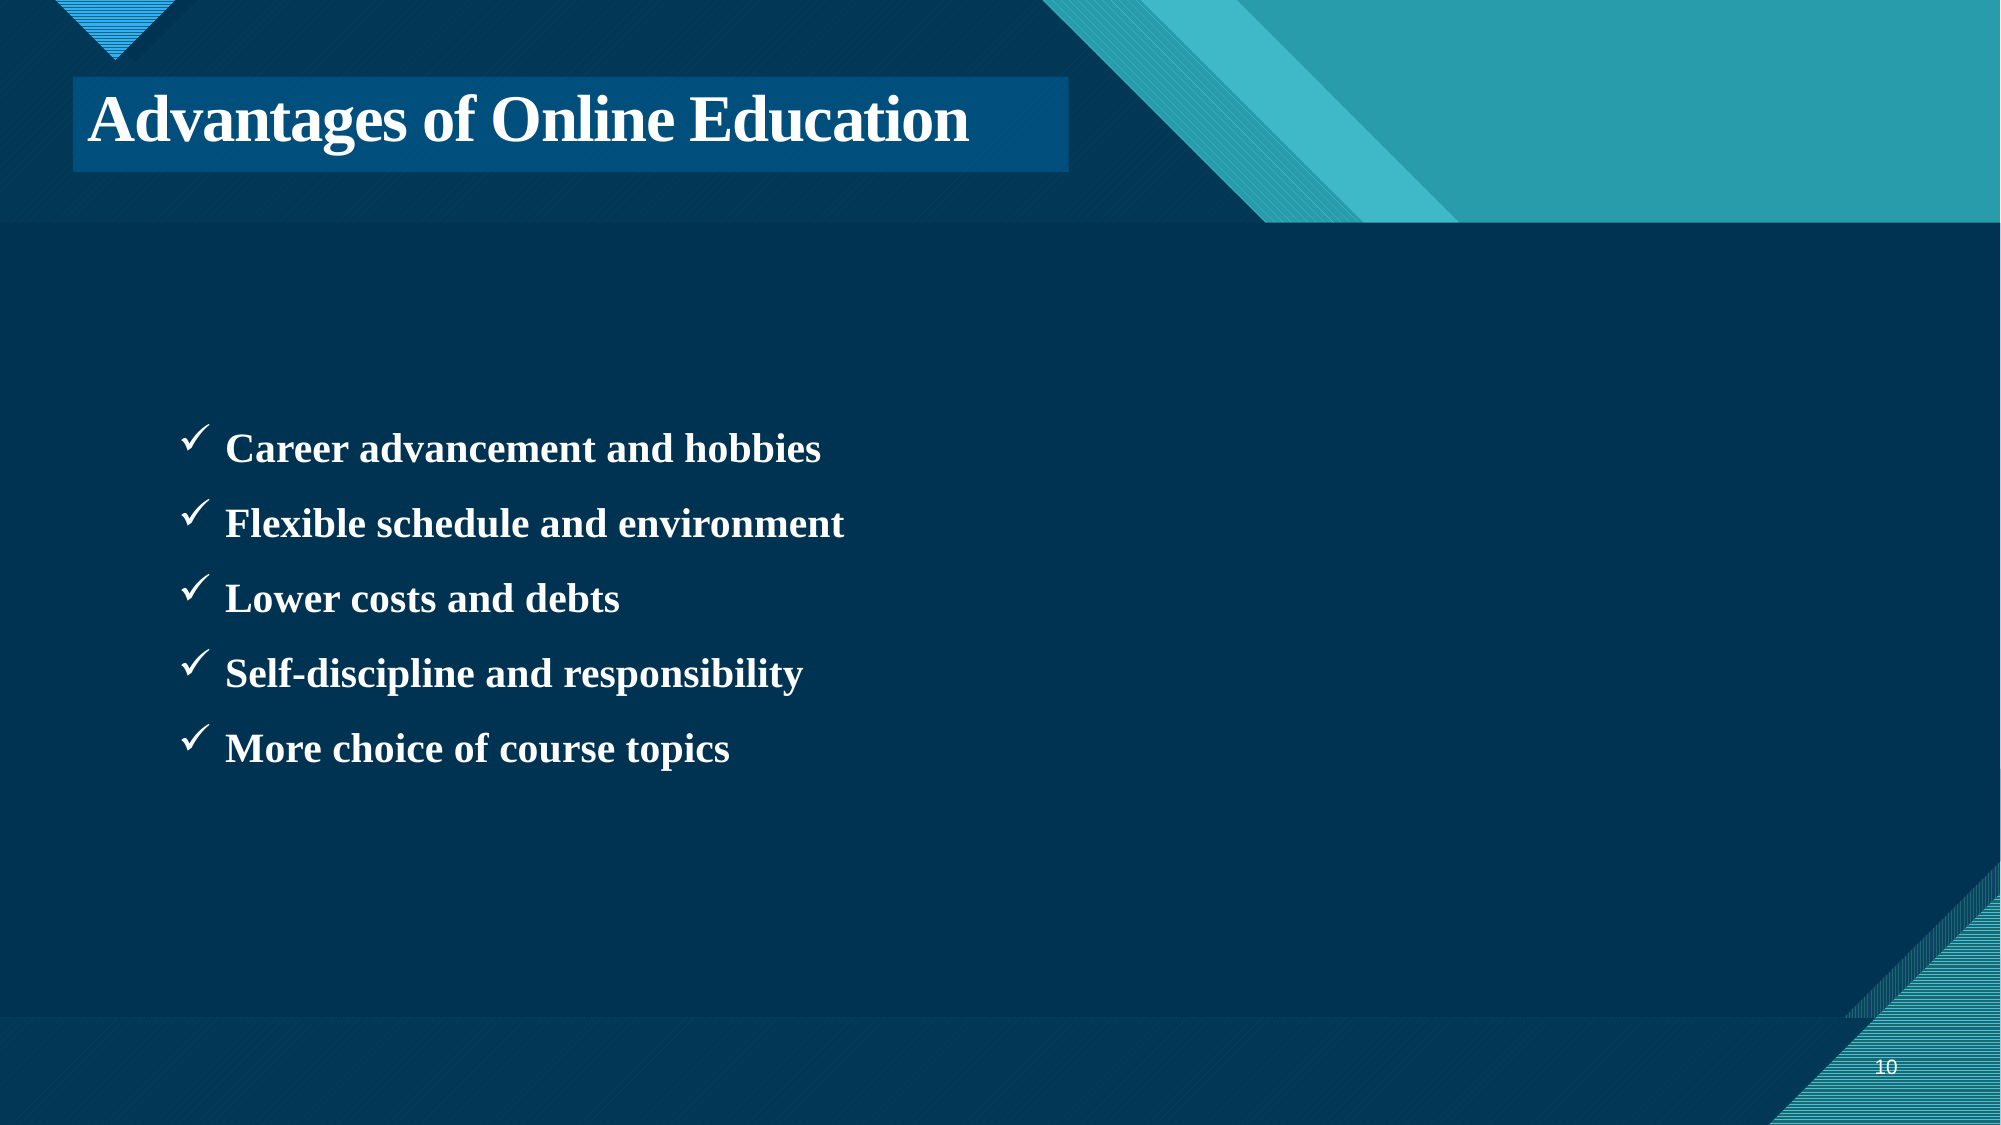

# Advantages of Online Education
Career advancement and hobbies
Flexible schedule and environment
Lower costs and debts
Self-discipline and responsibility
More choice of course topics
10